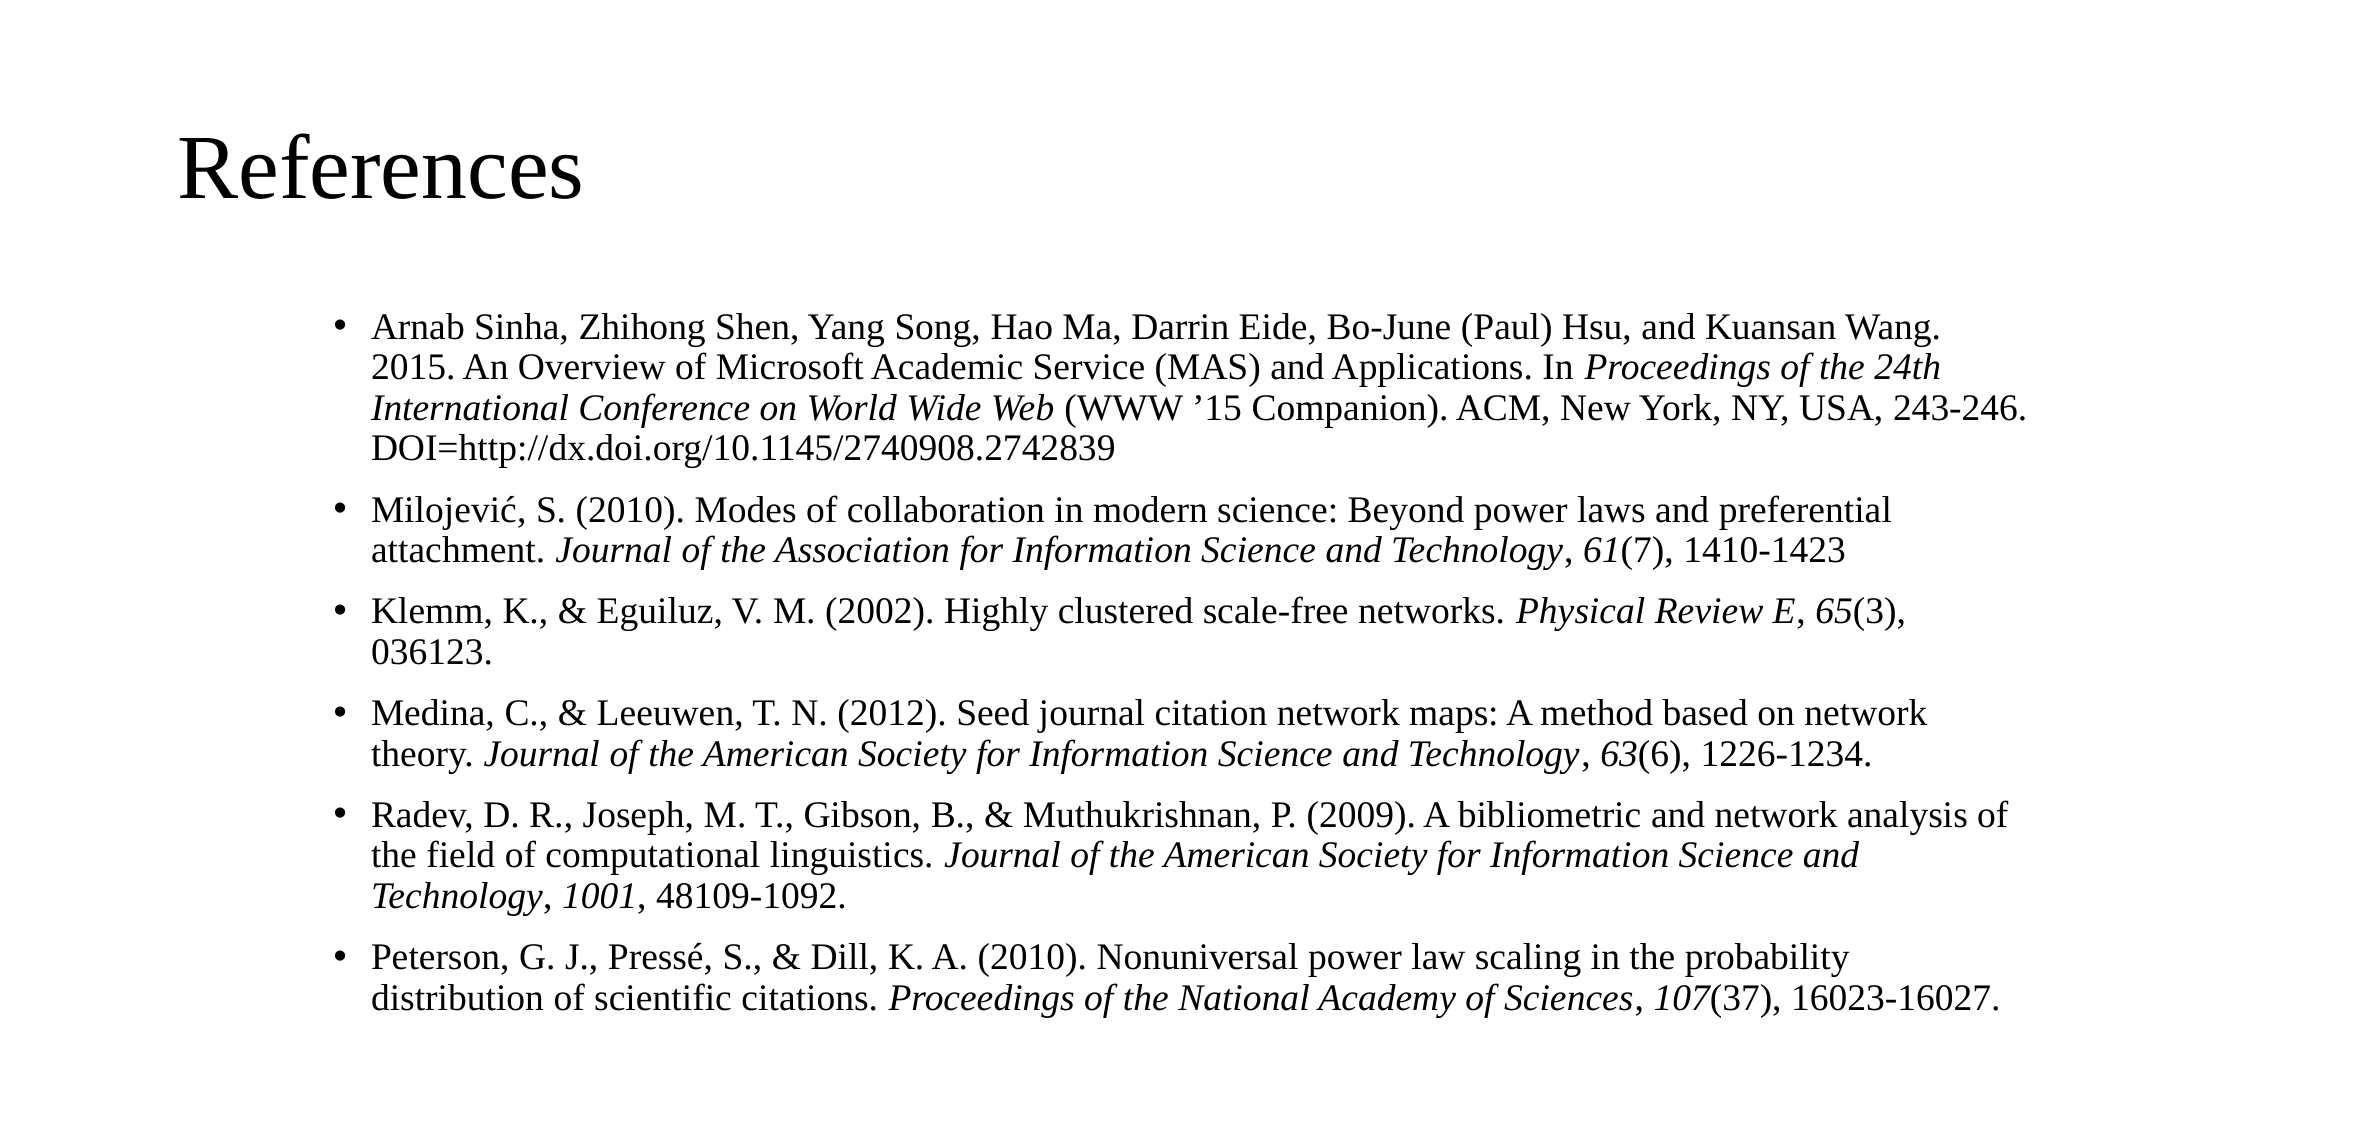

# References
Arnab Sinha, Zhihong Shen, Yang Song, Hao Ma, Darrin Eide, Bo-June (Paul) Hsu, and Kuansan Wang. 2015. An Overview of Microsoft Academic Service (MAS) and Applications. In Proceedings of the 24th International Conference on World Wide Web (WWW ’15 Companion). ACM, New York, NY, USA, 243-246. DOI=http://dx.doi.org/10.1145/2740908.2742839
Milojević, S. (2010). Modes of collaboration in modern science: Beyond power laws and preferential attachment. Journal of the Association for Information Science and Technology, 61(7), 1410-1423
Klemm, K., & Eguiluz, V. M. (2002). Highly clustered scale-free networks. Physical Review E, 65(3), 036123.
Medina, C., & Leeuwen, T. N. (2012). Seed journal citation network maps: A method based on network theory. Journal of the American Society for Information Science and Technology, 63(6), 1226-1234.
Radev, D. R., Joseph, M. T., Gibson, B., & Muthukrishnan, P. (2009). A bibliometric and network analysis of the field of computational linguistics. Journal of the American Society for Information Science and Technology, 1001, 48109-1092.
Peterson, G. J., Pressé, S., & Dill, K. A. (2010). Nonuniversal power law scaling in the probability distribution of scientific citations. Proceedings of the National Academy of Sciences, 107(37), 16023-16027.